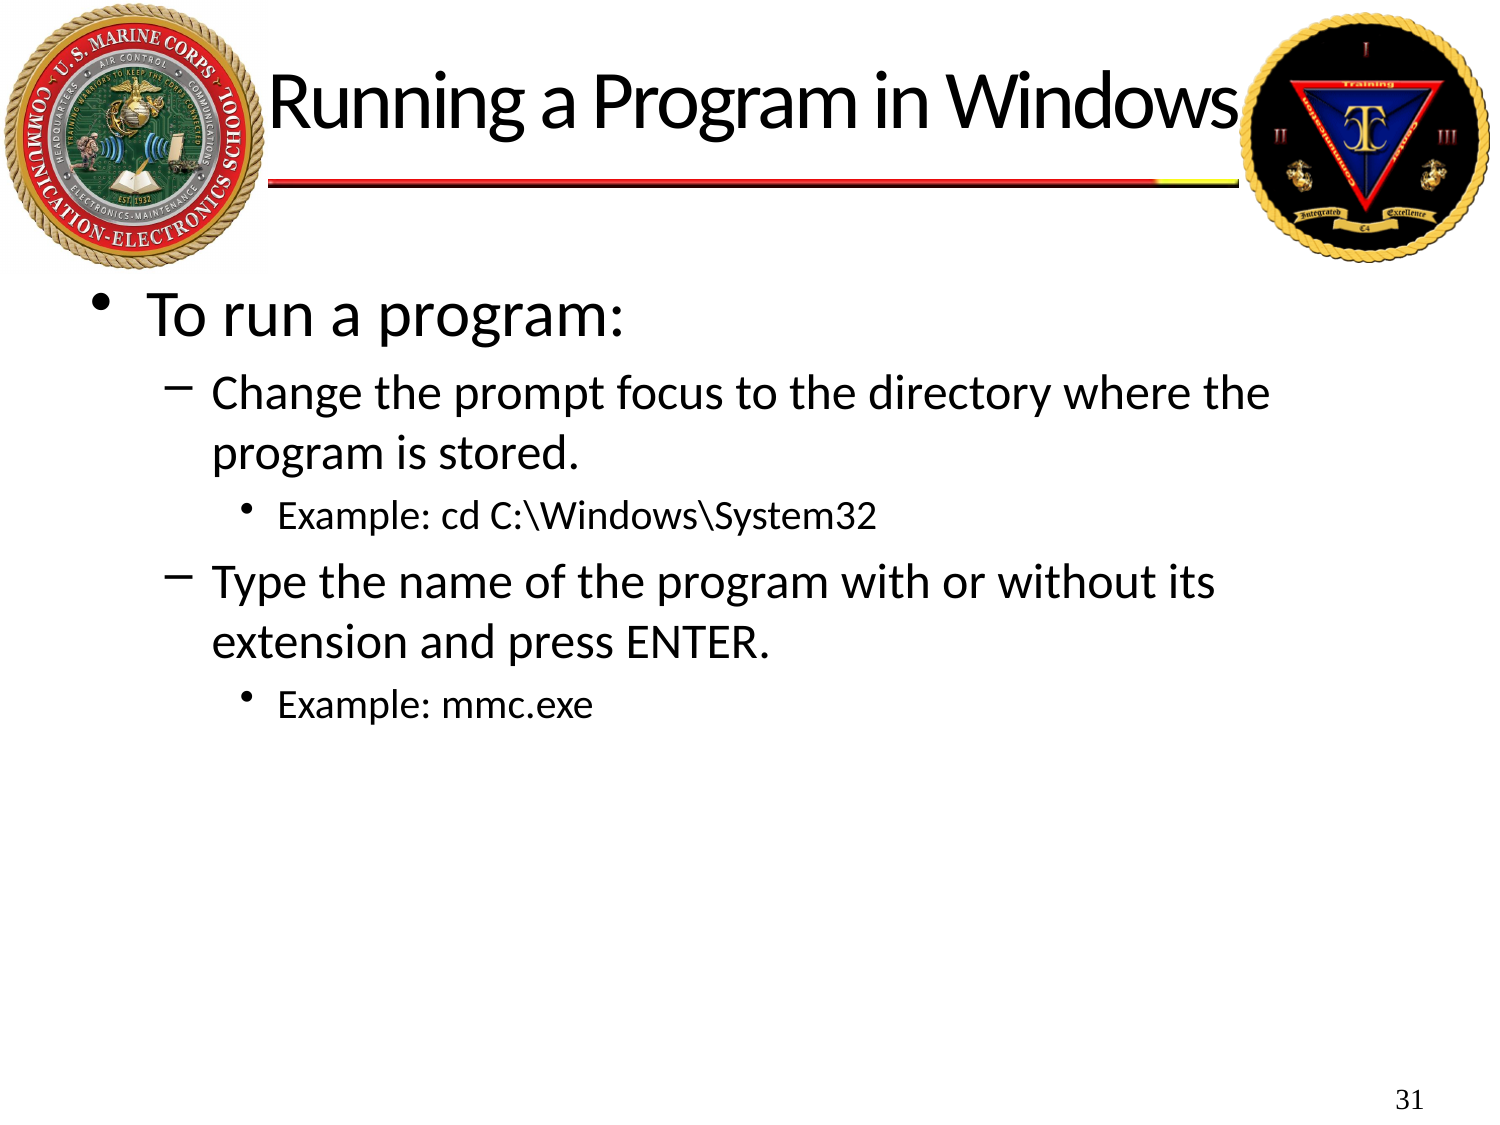

# Running a Program in Windows
To run a program:
Change the prompt focus to the directory where the program is stored.
Example: cd C:\Windows\System32
Type the name of the program with or without its extension and press ENTER.
Example: mmc.exe